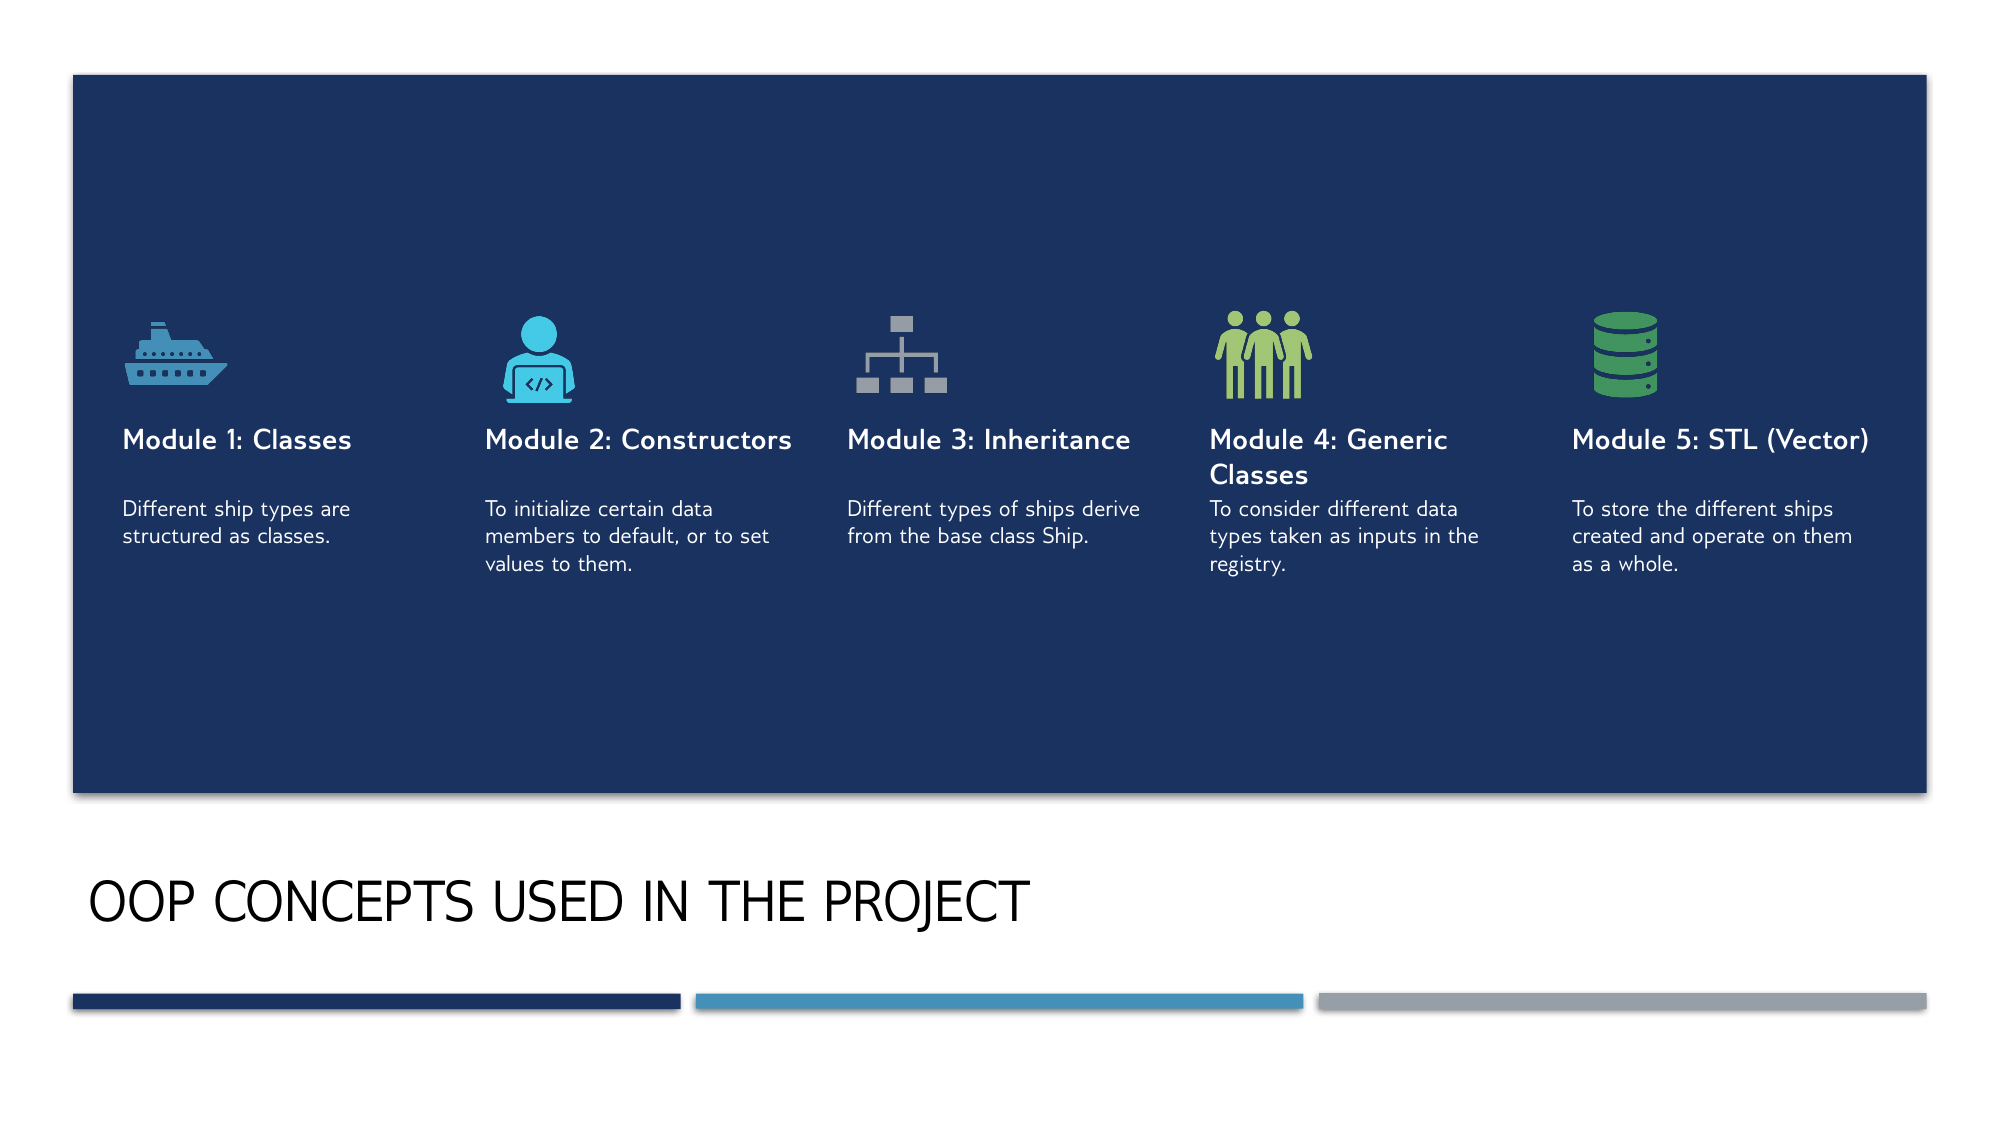

Module 1: Classes
Different ship types are structured as classes.
Module 2: Constructors
To initialize certain data members to default, or to set values to them.
Module 3: Inheritance
Different types of ships derive from the base class Ship.
Module 4: Generic Classes
To consider different data types taken as inputs in the registry.
Module 5: STL (Vector)
To store the different ships created and operate on them as a whole.
# OOP concepts used in the project